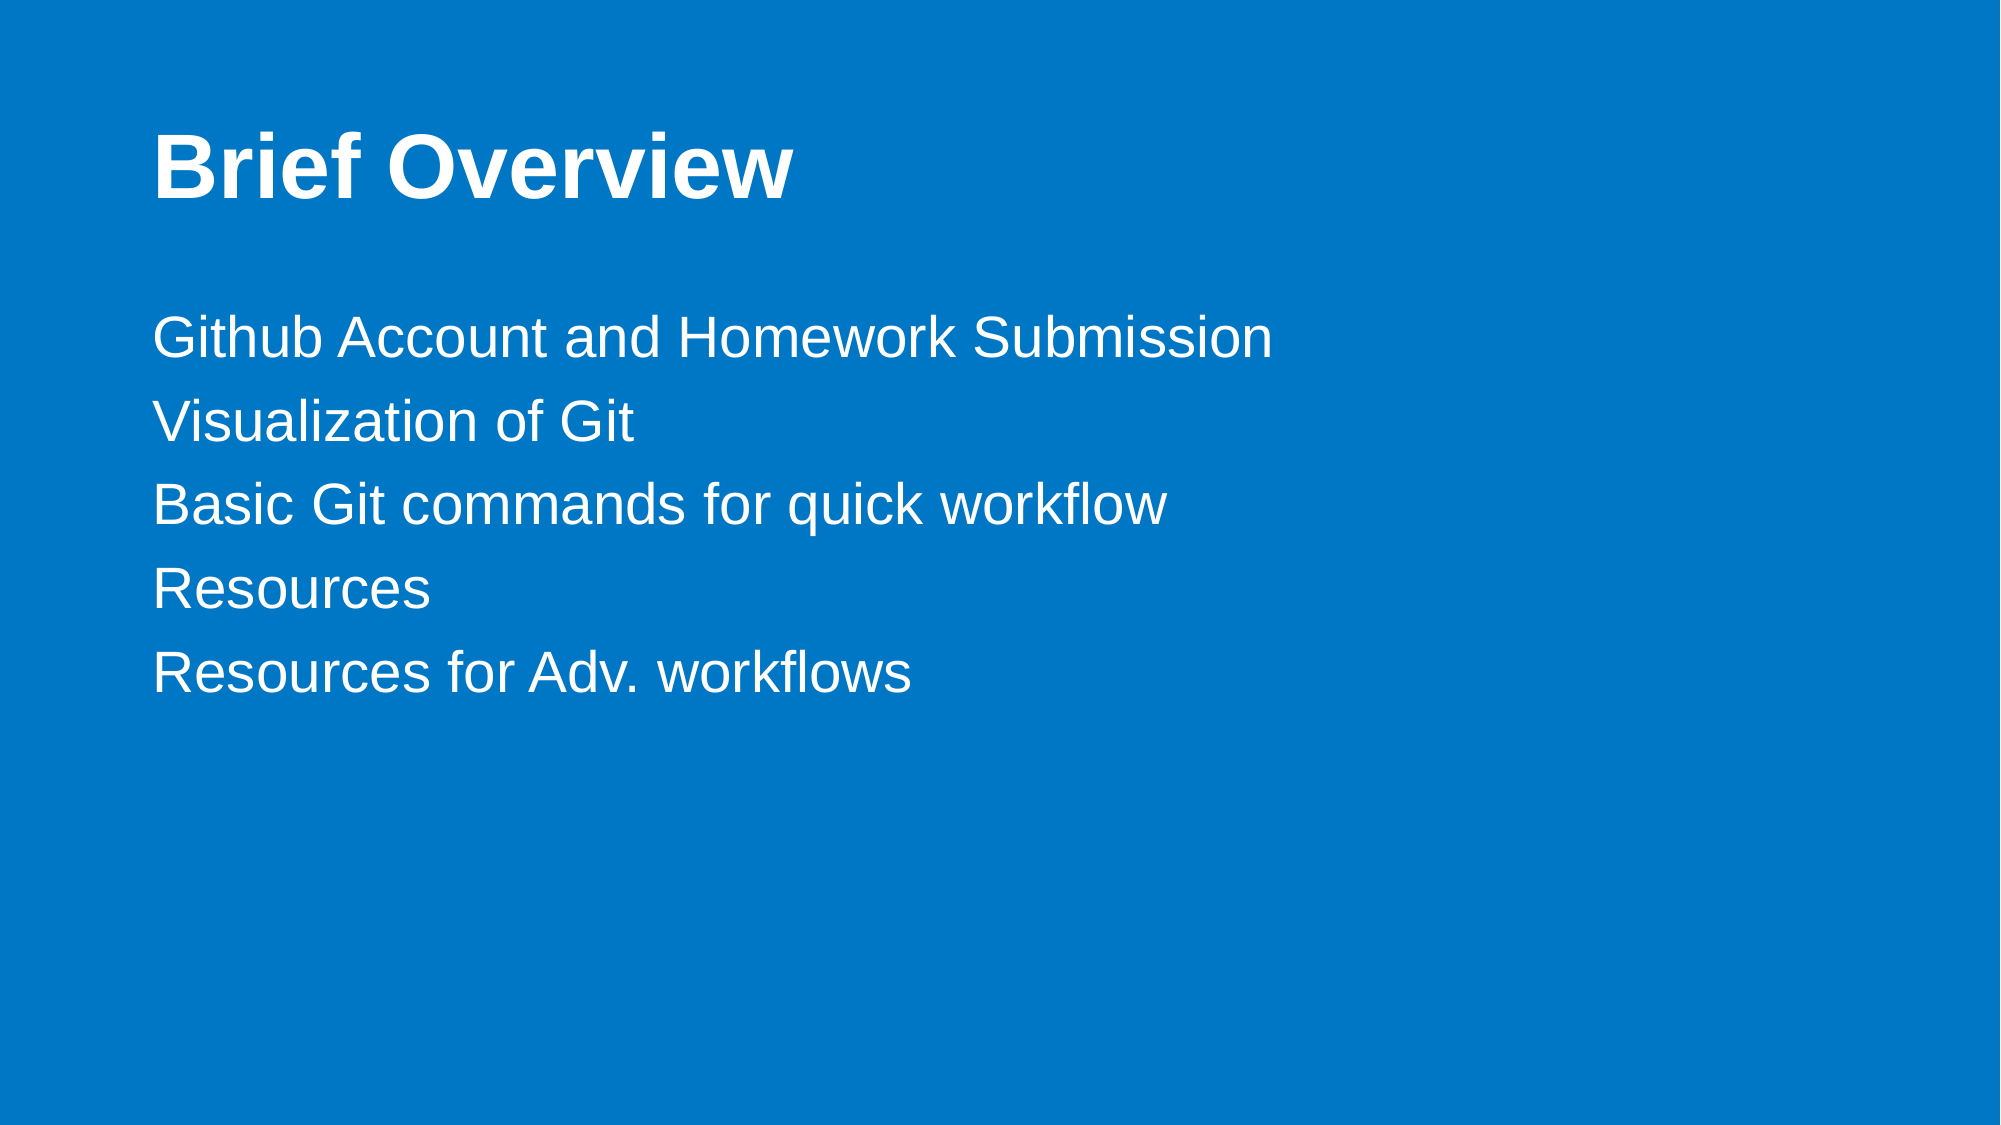

# Brief Overview
Github Account and Homework Submission
Visualization of Git
Basic Git commands for quick workflow
Resources
Resources for Adv. workflows